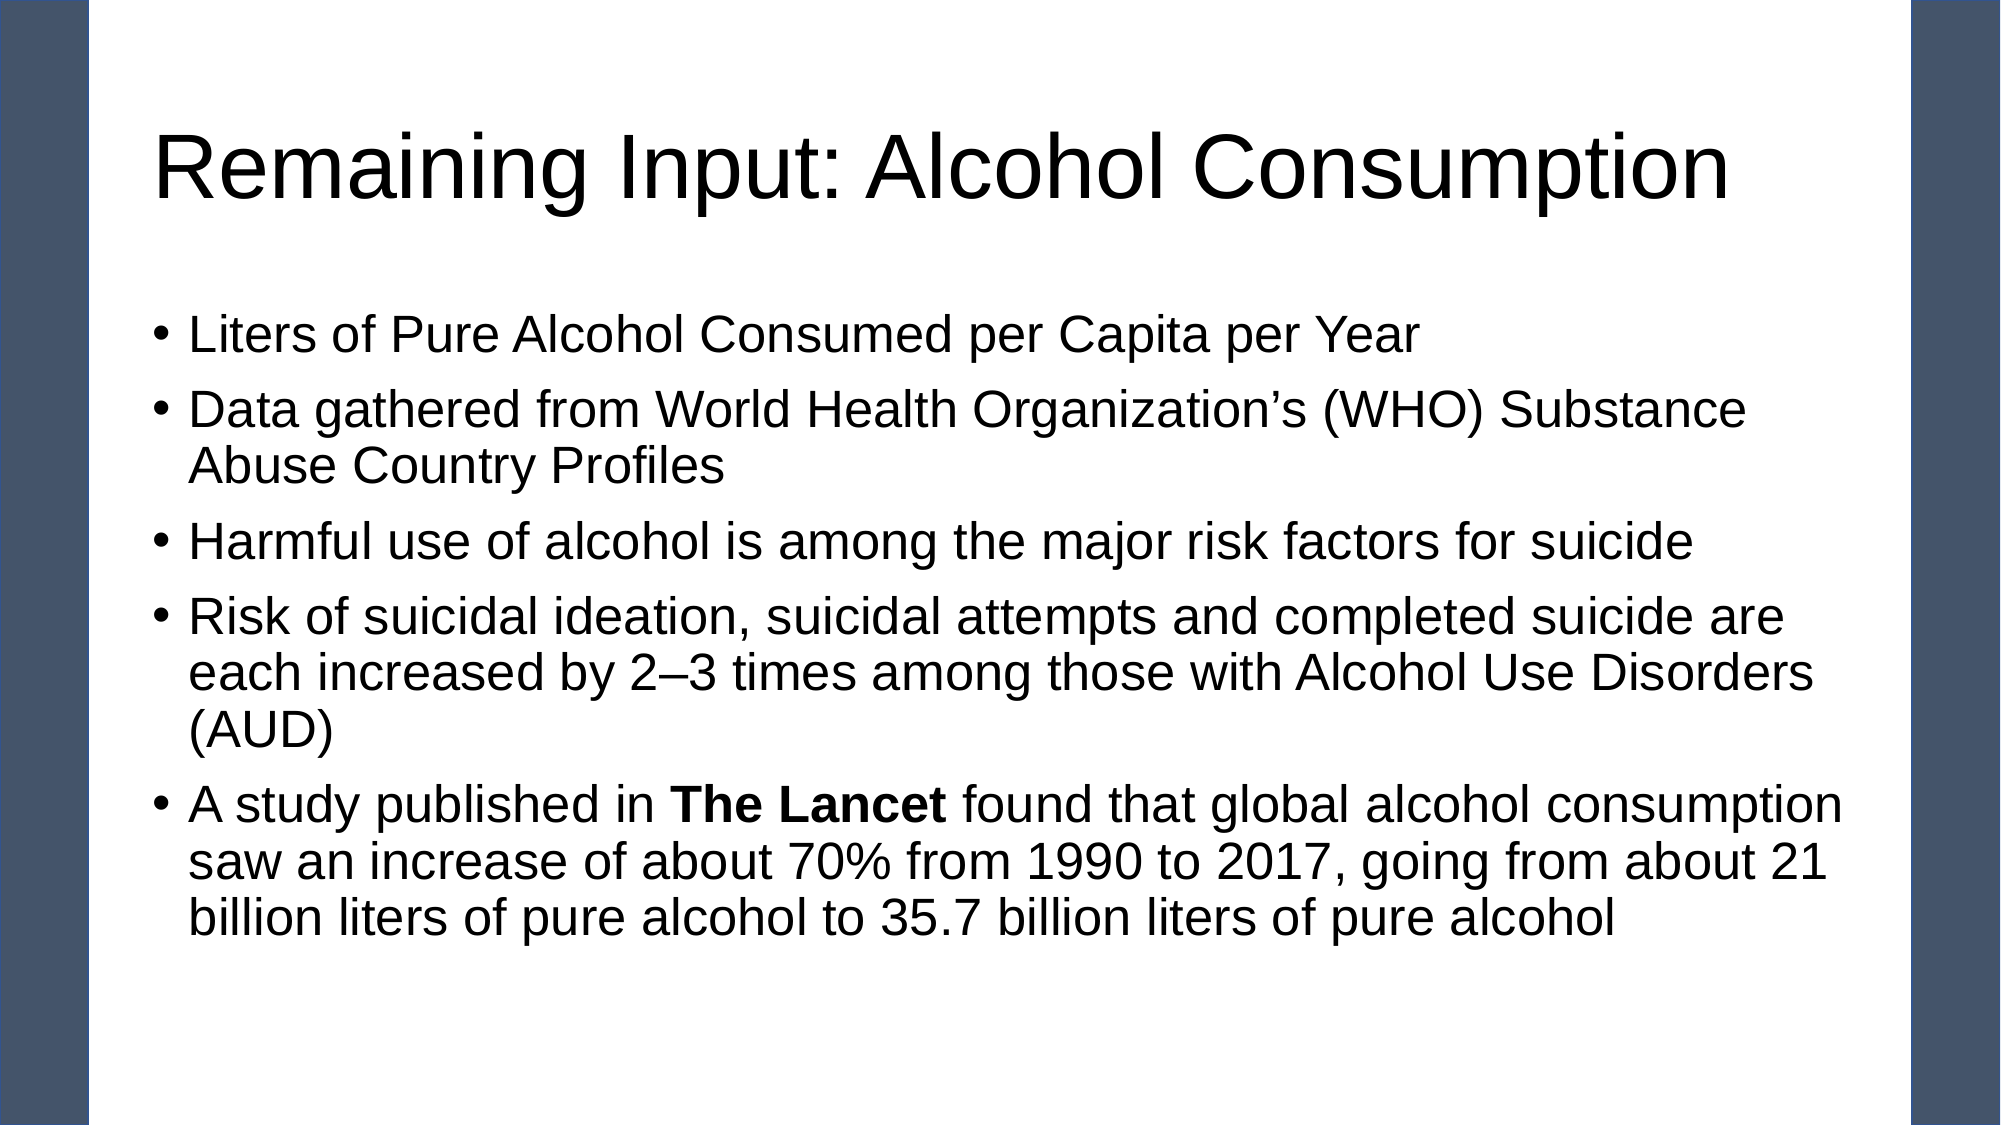

# Remaining Input: Alcohol Consumption
Liters of Pure Alcohol Consumed per Capita per Year
Data gathered from World Health Organization’s (WHO) Substance Abuse Country Profiles
Harmful use of alcohol is among the major risk factors for suicide
Risk of suicidal ideation, suicidal attempts and completed suicide are each increased by 2–3 times among those with Alcohol Use Disorders (AUD)
A study published in The Lancet found that global alcohol consumption saw an increase of about 70% from 1990 to 2017, going from about 21 billion liters of pure alcohol to 35.7 billion liters of pure alcohol